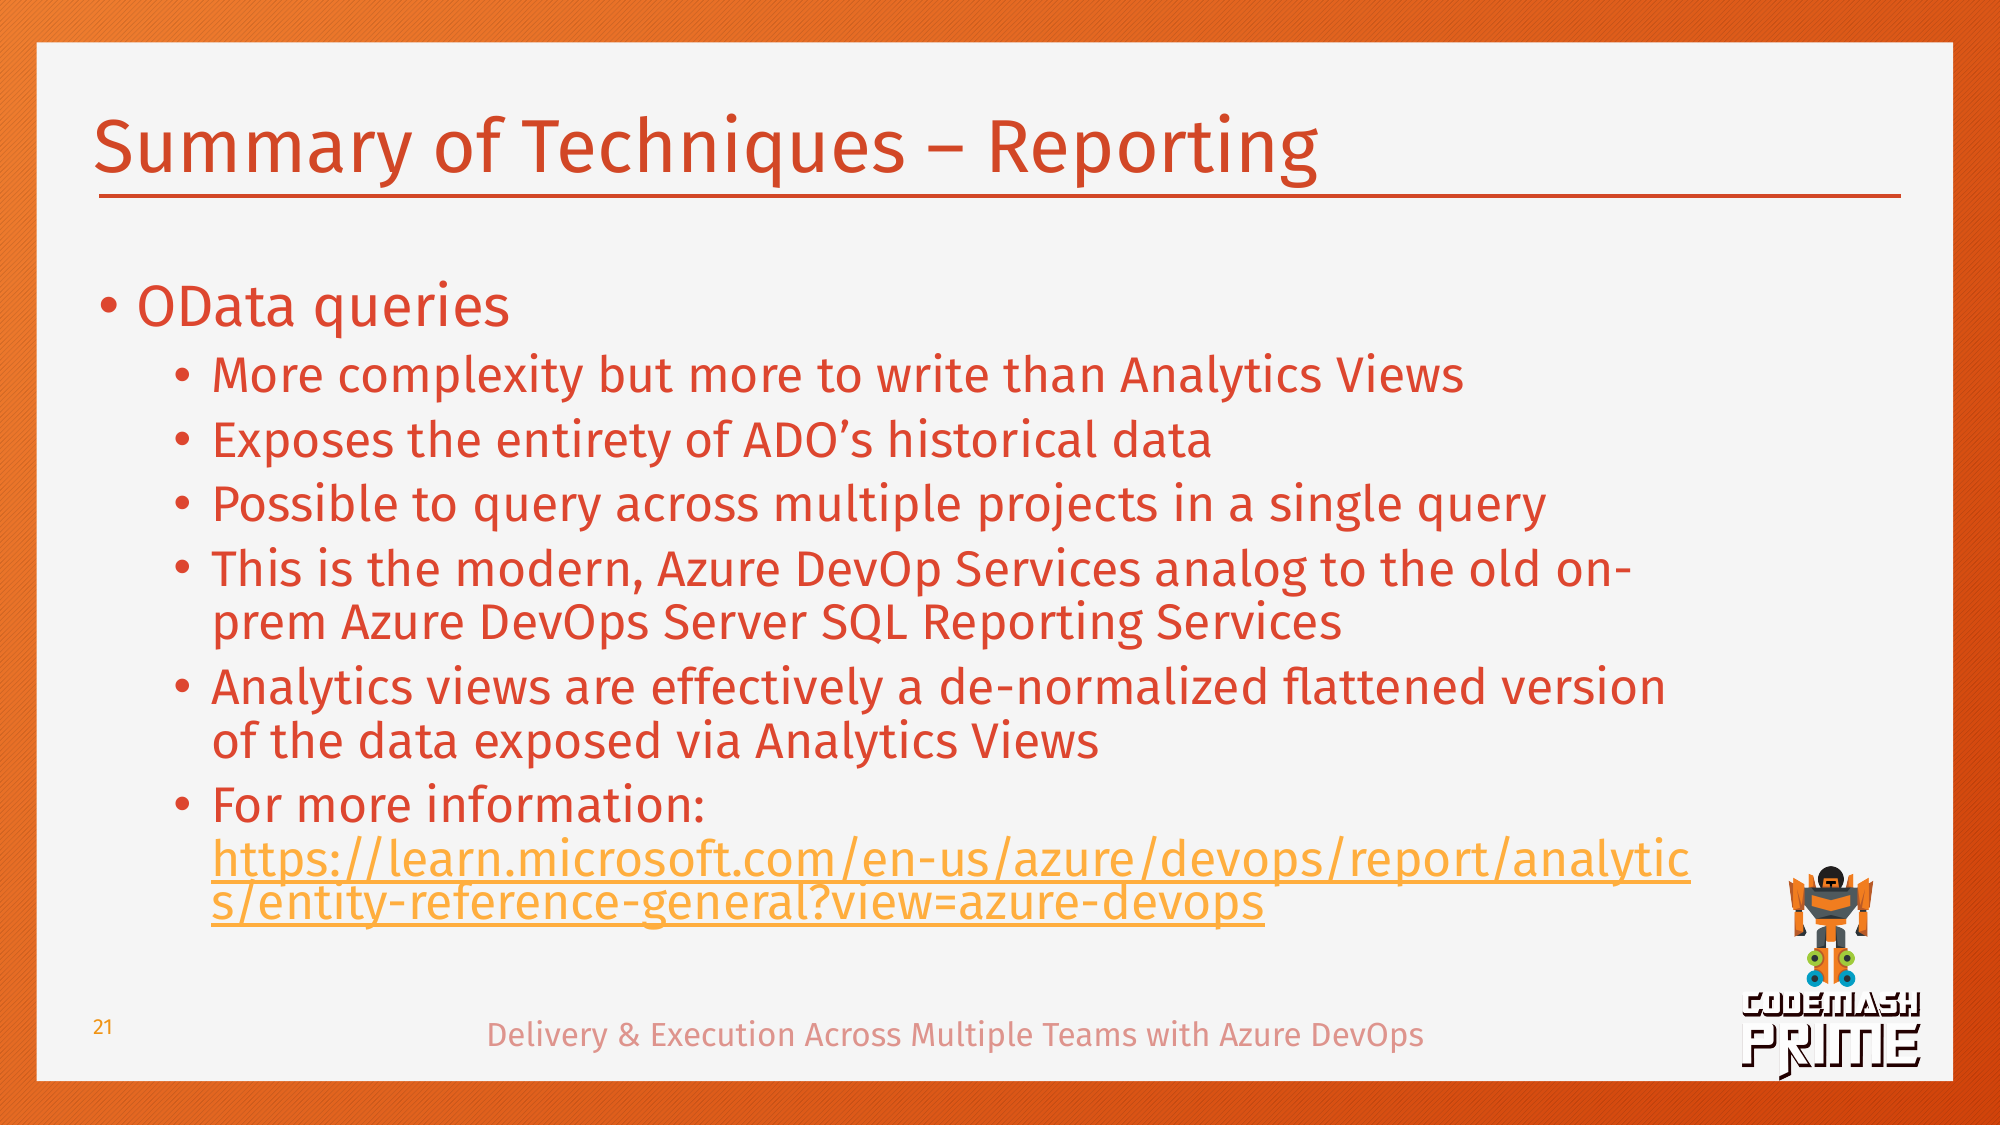

# Summary of Techniques – Reporting
OData queries
More complexity but more to write than Analytics Views
Exposes the entirety of ADO’s historical data
Possible to query across multiple projects in a single query
This is the modern, Azure DevOp Services analog to the old on-prem Azure DevOps Server SQL Reporting Services
Analytics views are effectively a de-normalized flattened version of the data exposed via Analytics Views
For more information: https://learn.microsoft.com/en-us/azure/devops/report/analytics/entity-reference-general?view=azure-devops

Delivery & Execution Across Multiple Teams with Azure DevOps